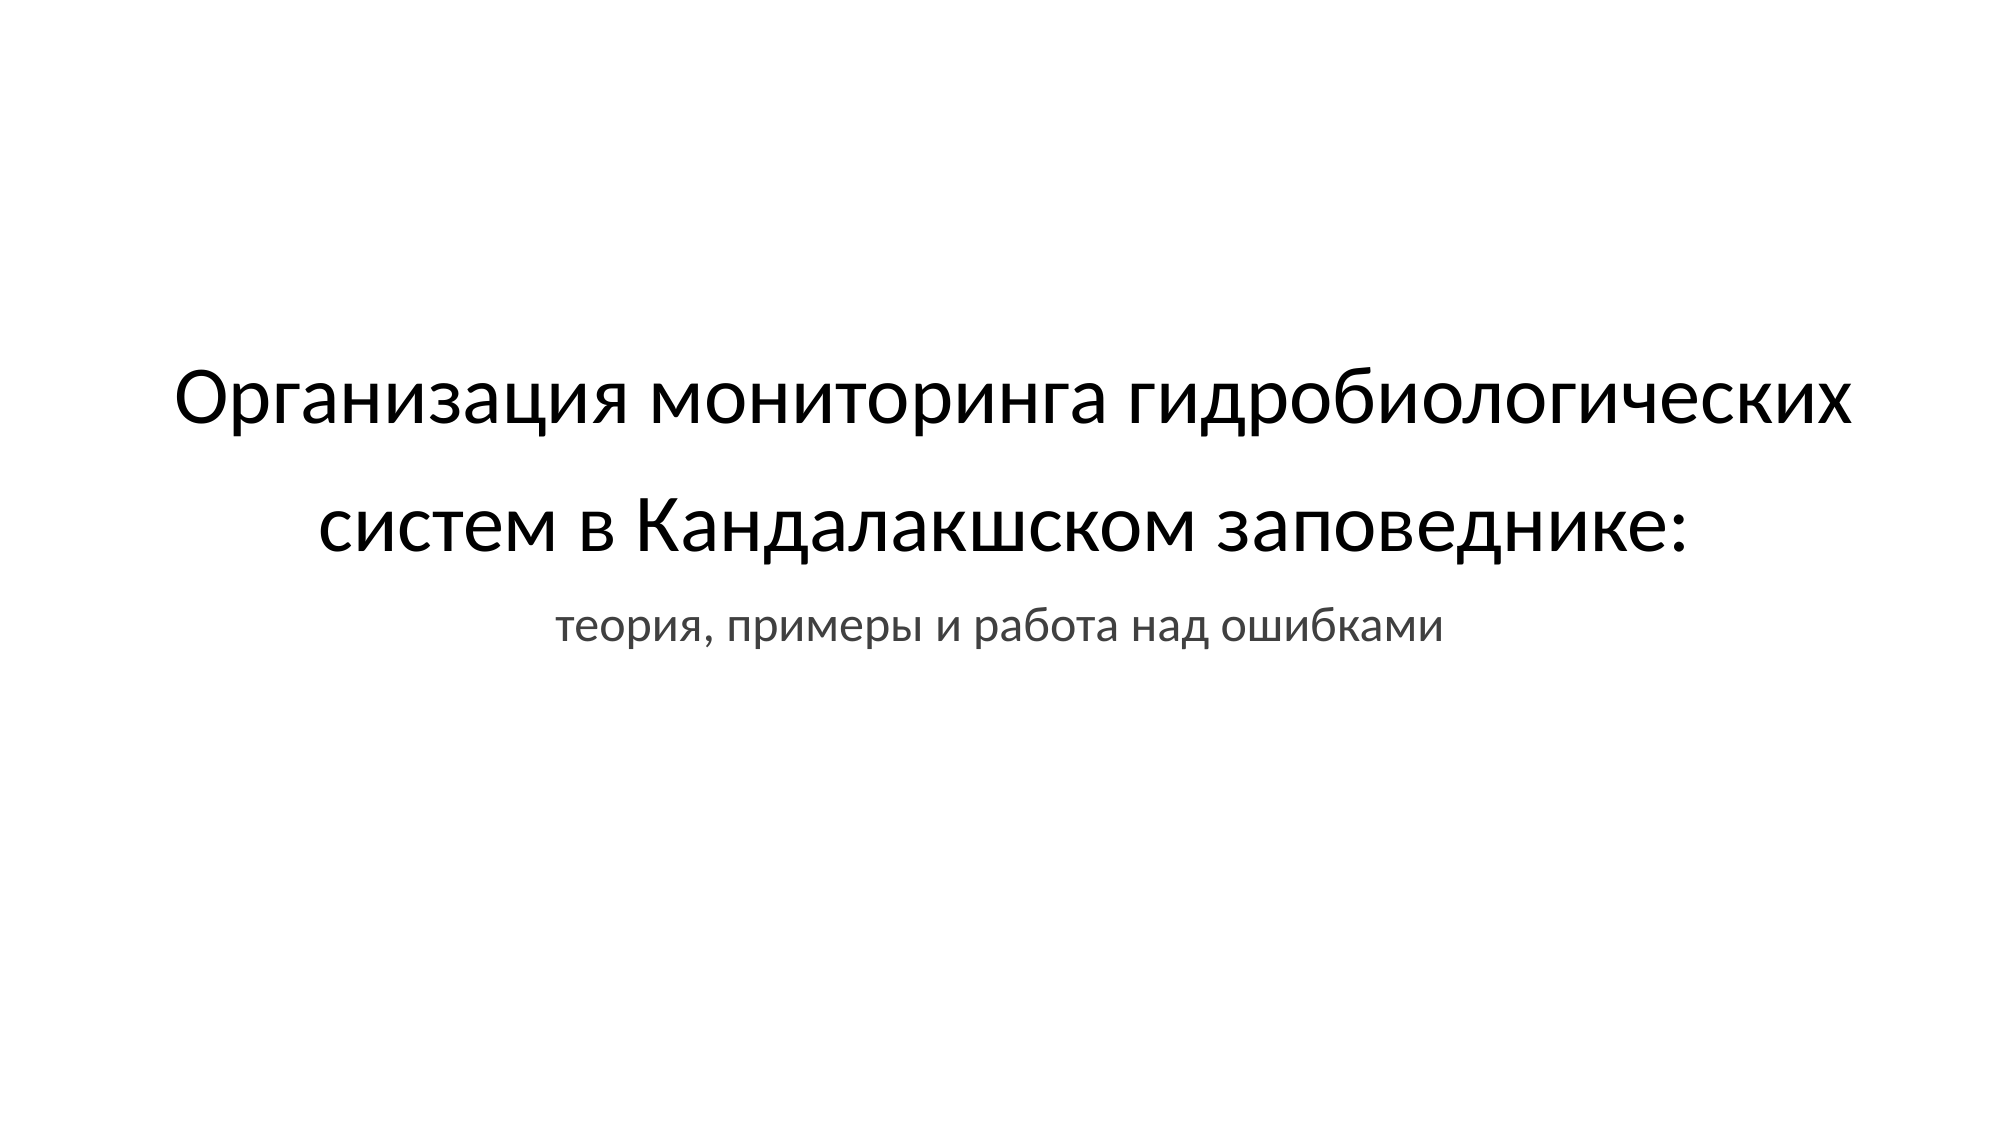

# Организация мониторинга гидробиологических систем в Кандалакшском заповеднике:
теория, примеры и работа над ошибками